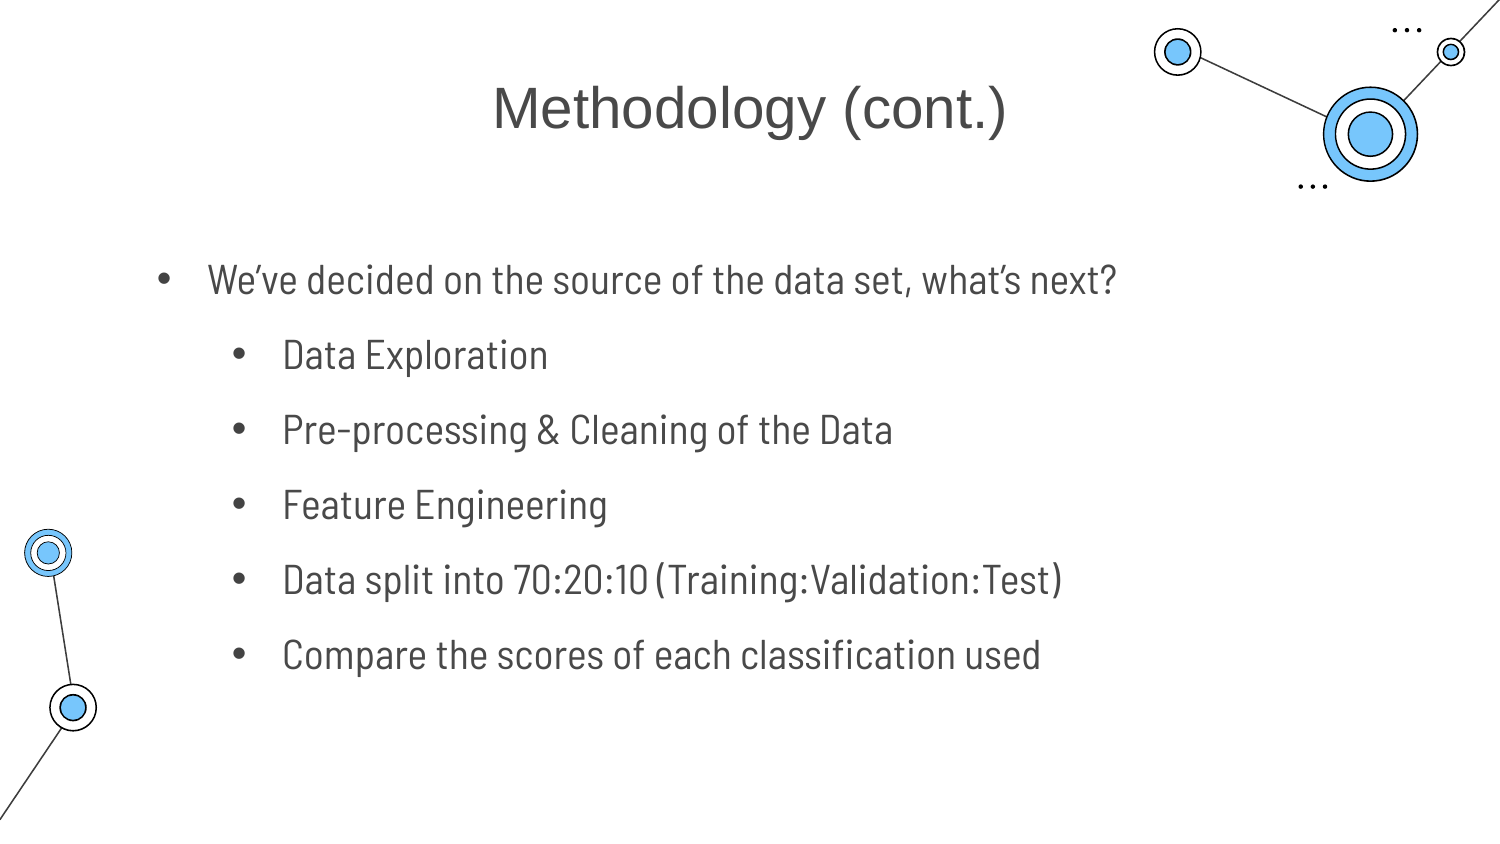

# Methodology (cont.)
We’ve decided on the source of the data set, what’s next?
Data Exploration
Pre-processing & Cleaning of the Data
Feature Engineering
Data split into 70:20:10 (Training:Validation:Test)
Compare the scores of each classification used